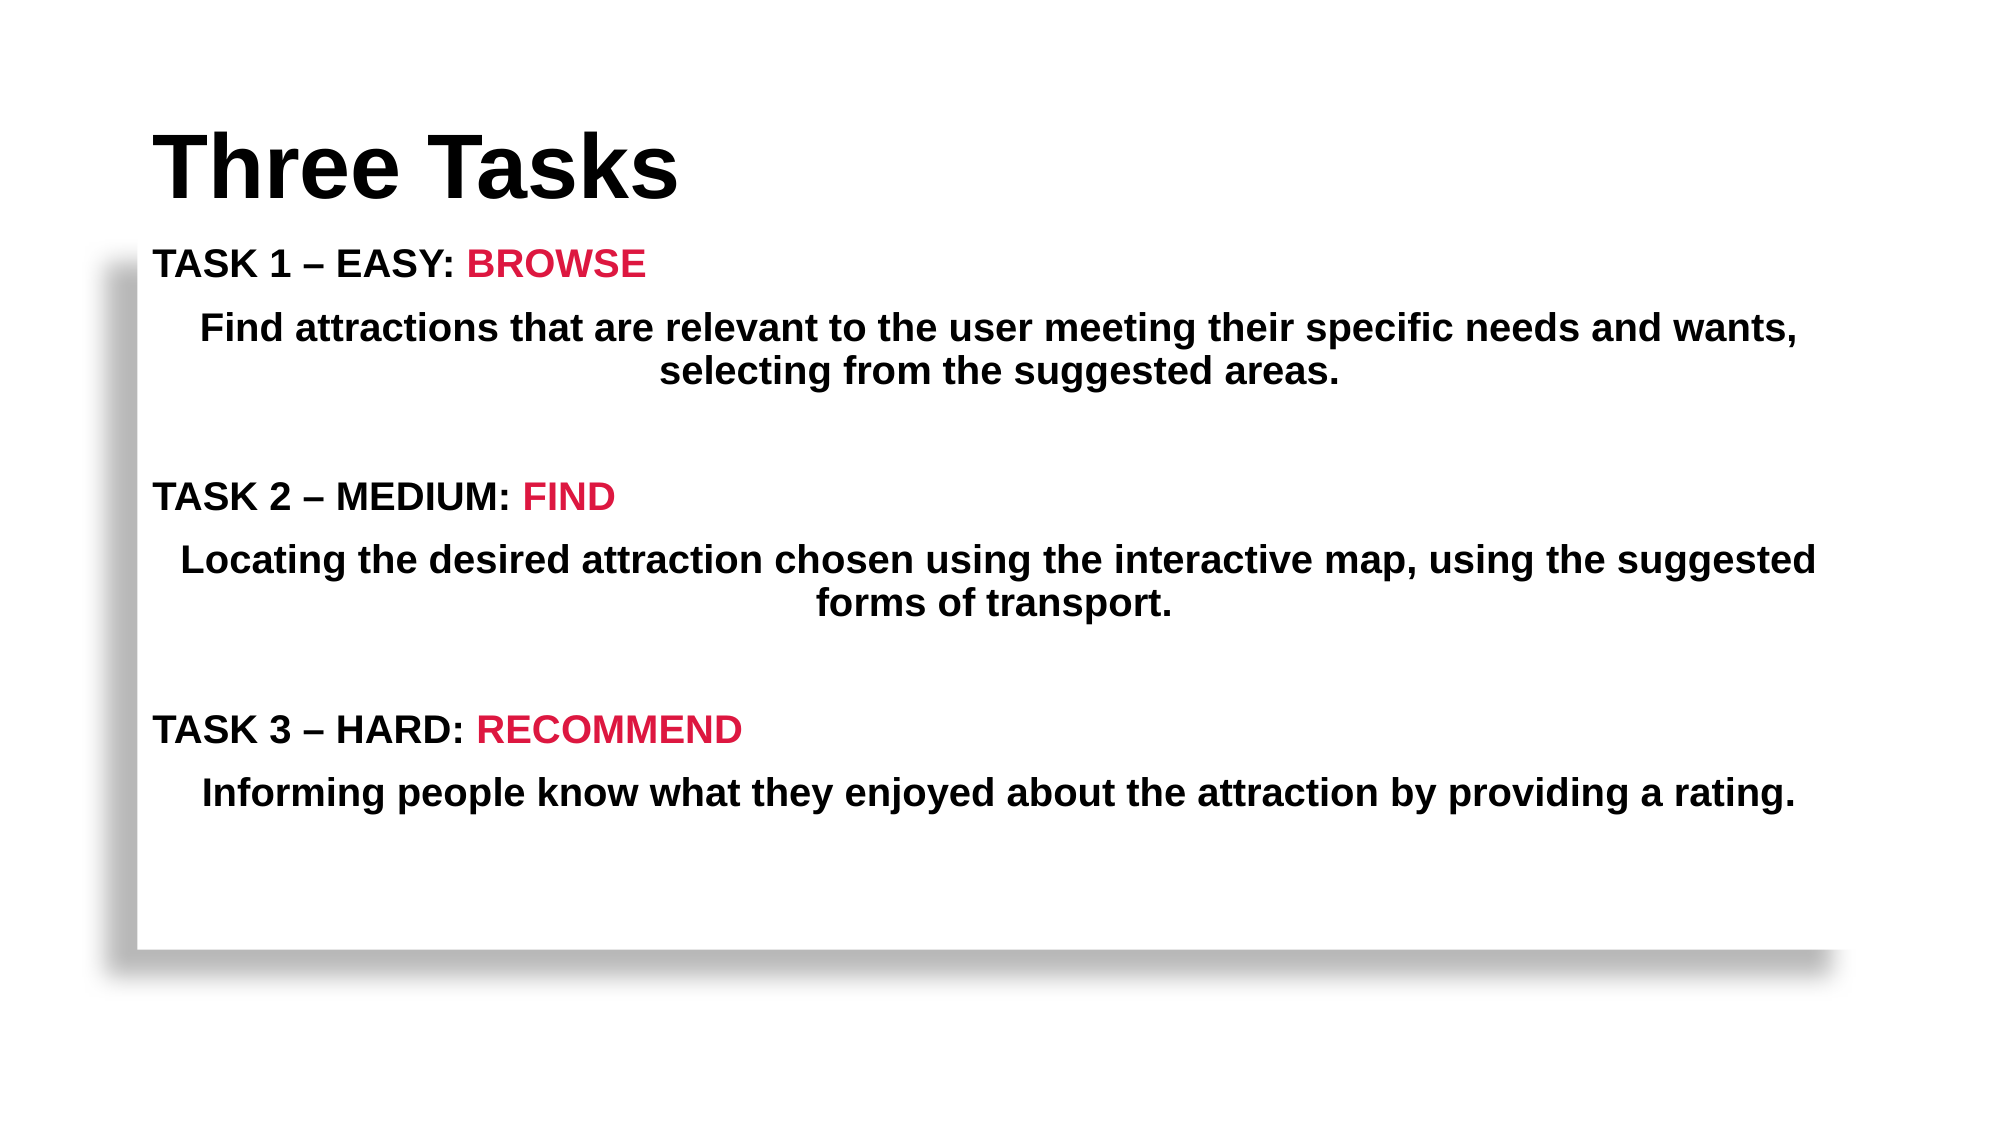

# Three Tasks
TASK 1 – EASY: BROWSE
Find attractions that are relevant to the user meeting their specific needs and wants, selecting from the suggested areas.

TASK 2 – MEDIUM: FIND
Locating the desired attraction chosen using the interactive map, using the suggested forms of transport.

TASK 3 – HARD: RECOMMEND
Informing people know what they enjoyed about the attraction by providing a rating.